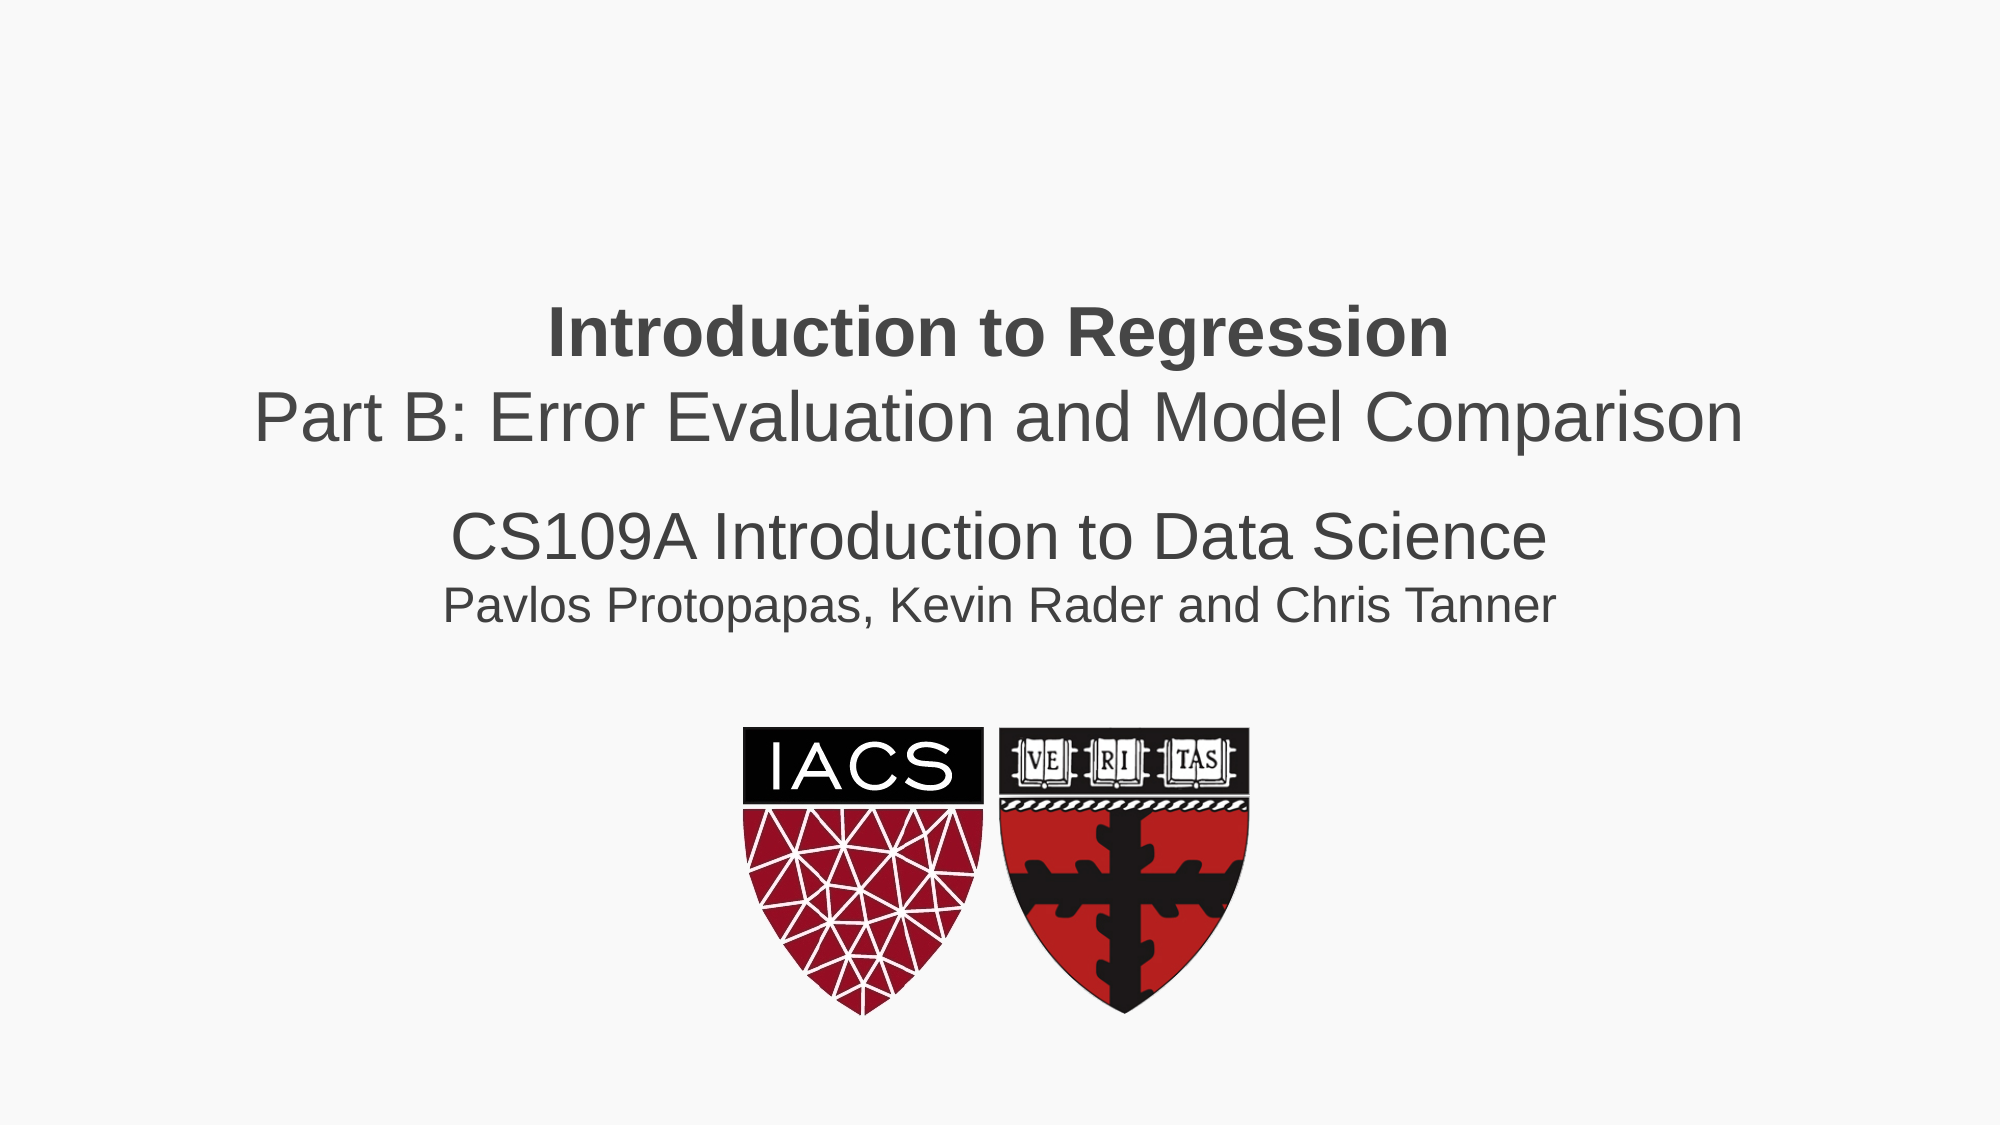

# Introduction to Regression Part B: Error Evaluation and Model Comparison